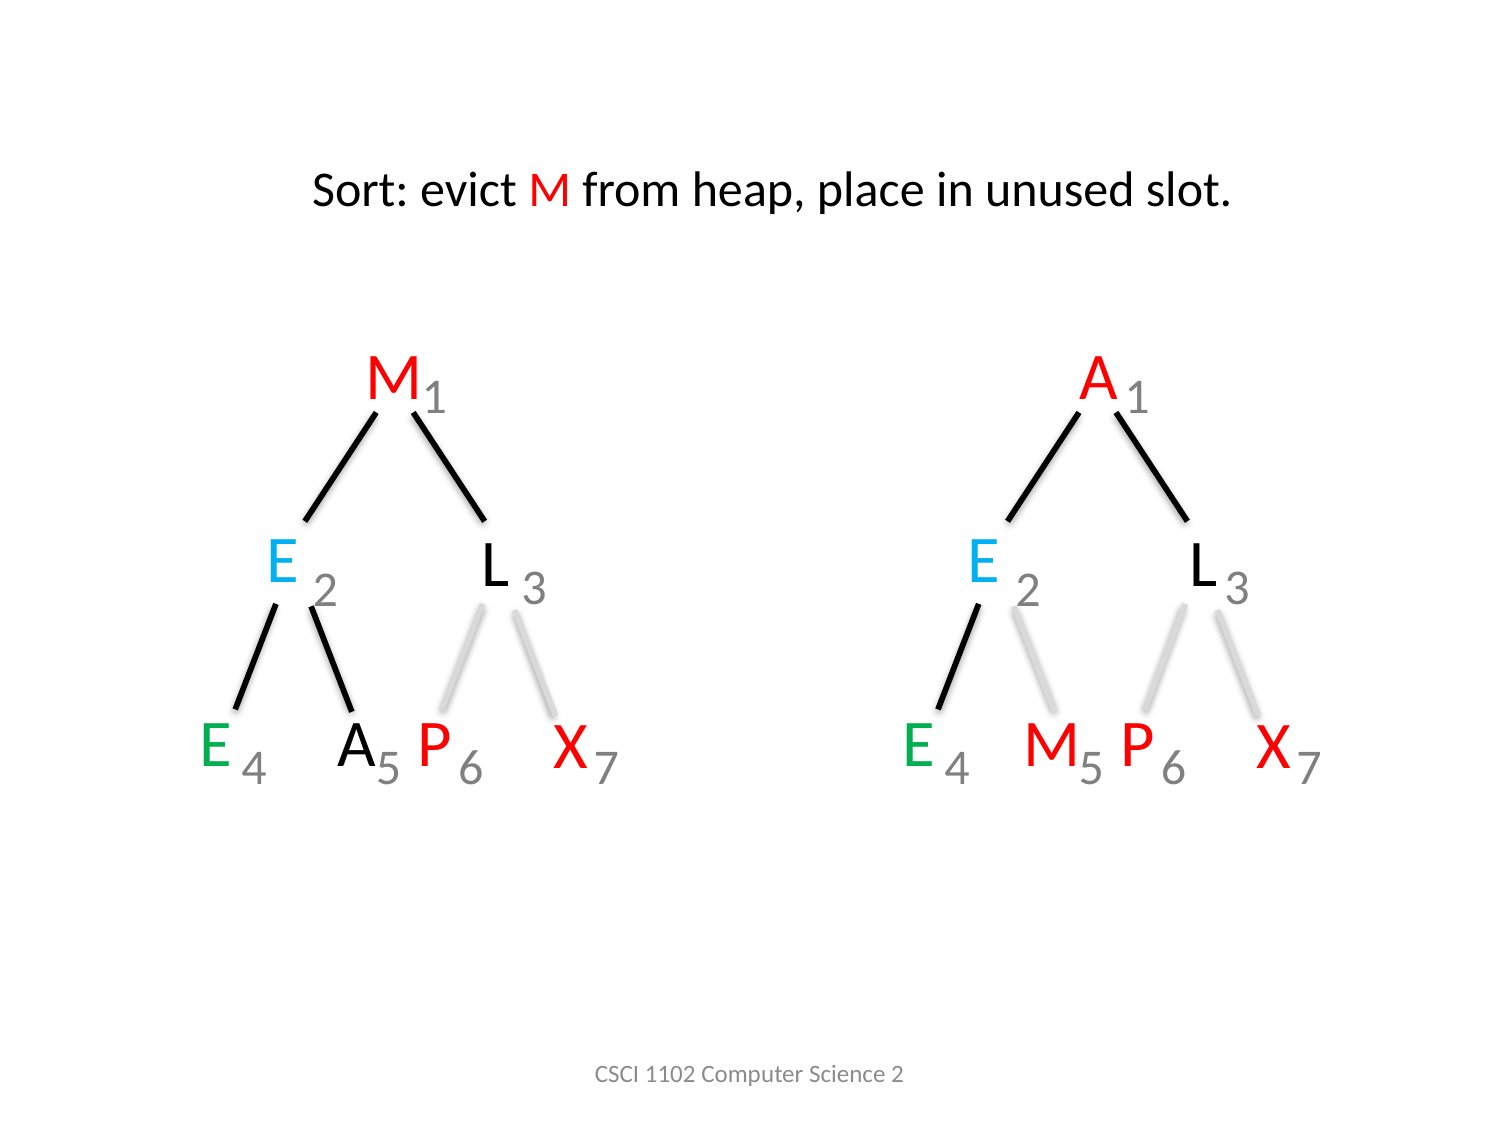

Sort: evict M from heap, place in unused slot.
M
E
E
A
L
P
X
1
3
2
4
5
6
7
A
E
E
M
L
P
X
1
3
2
4
5
6
7
CSCI 1102 Computer Science 2